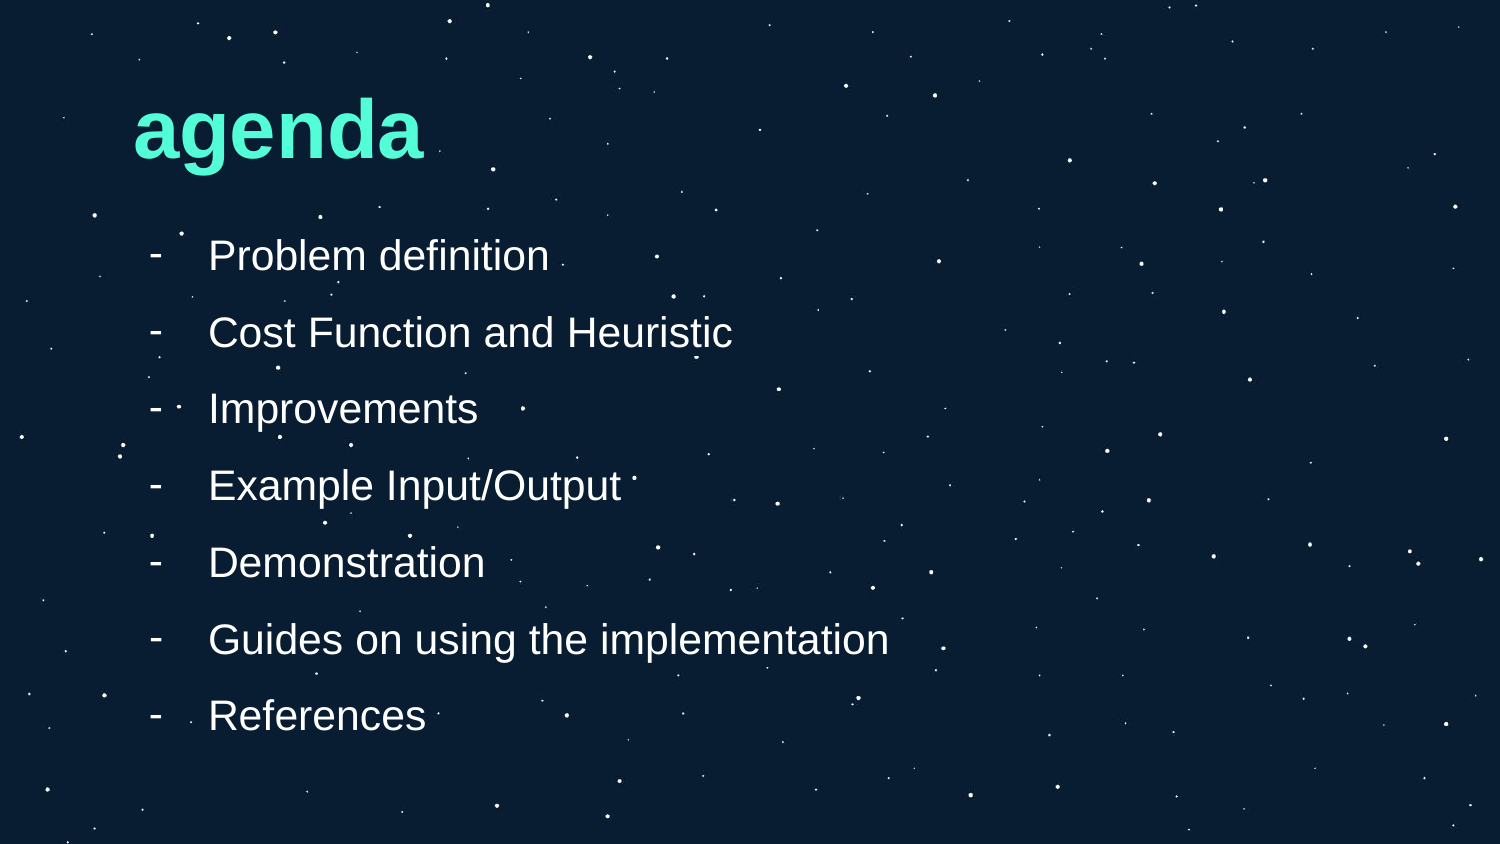

# agenda
Problem definition
Cost Function and Heuristic
Improvements
Example Input/Output
Demonstration
Guides on using the implementation
References